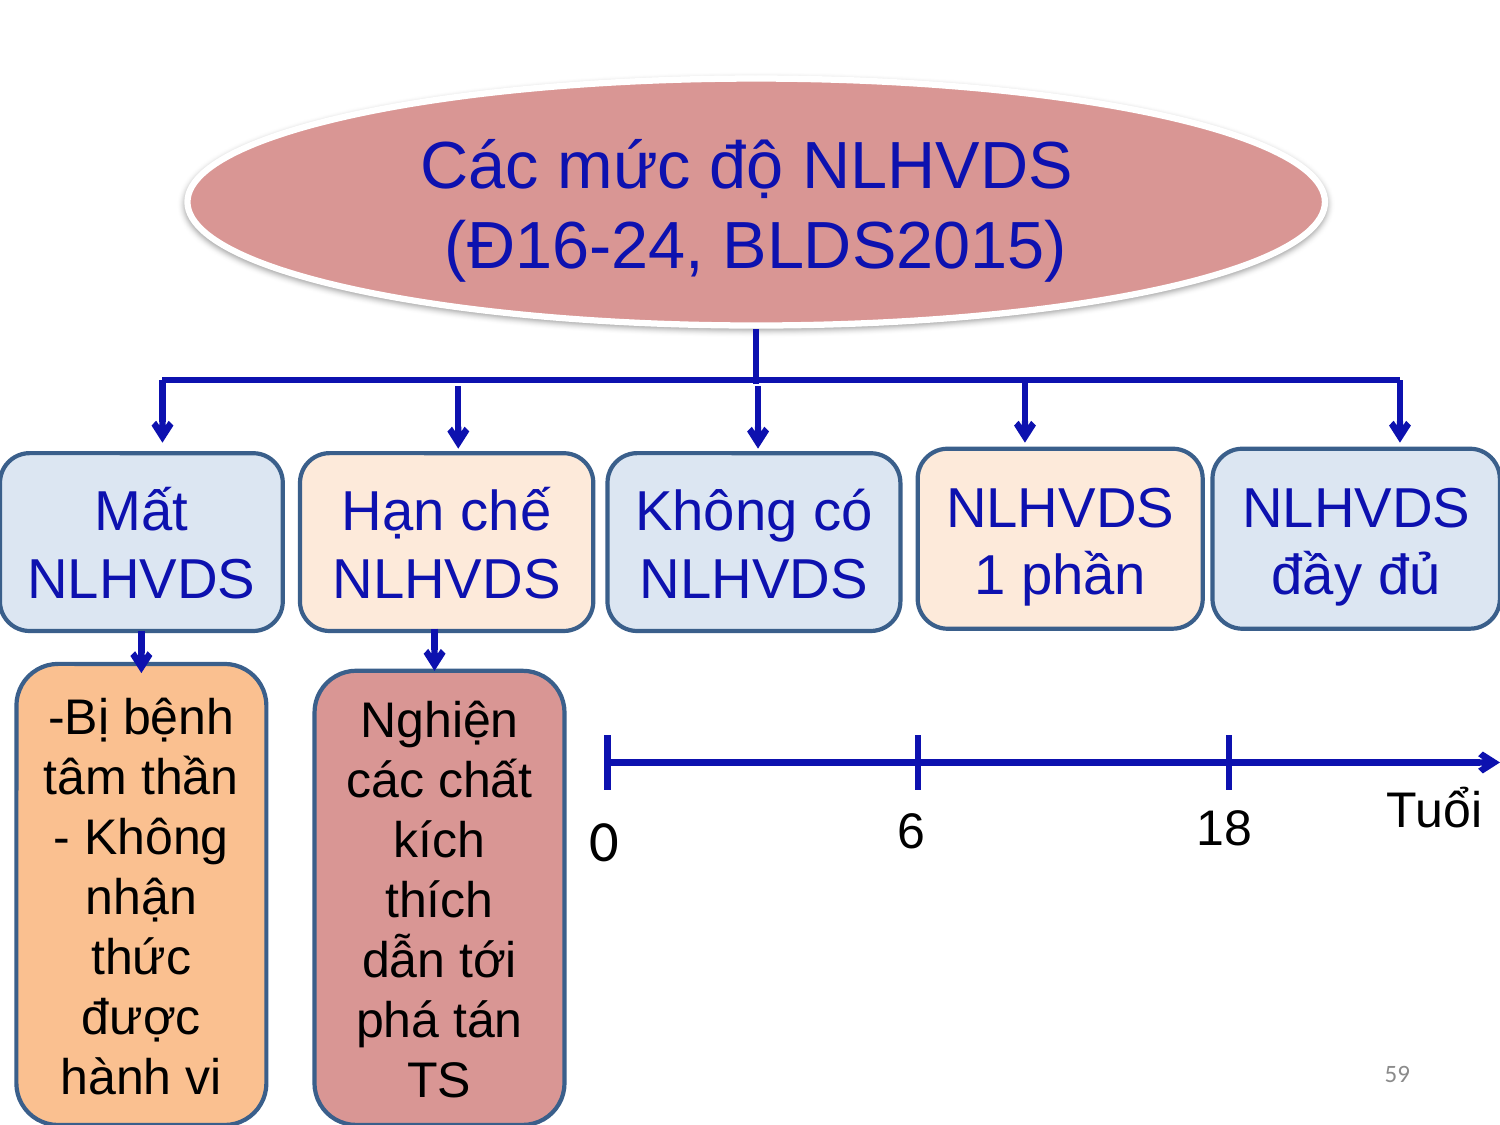

Các mức độ NLHVDS
(Đ16-24, BLDS2015)
NLHVDS 1 phần
NLHVDS đầy đủ
Hạn chế NLHVDS
Không có NLHVDS
Mất NLHVDS
-Bị bệnh tâm thần
- Không nhận thức được hành vi
Nghiện các chất kích thích dẫn tới phá tán TS
Tuổi
18
6
0
59